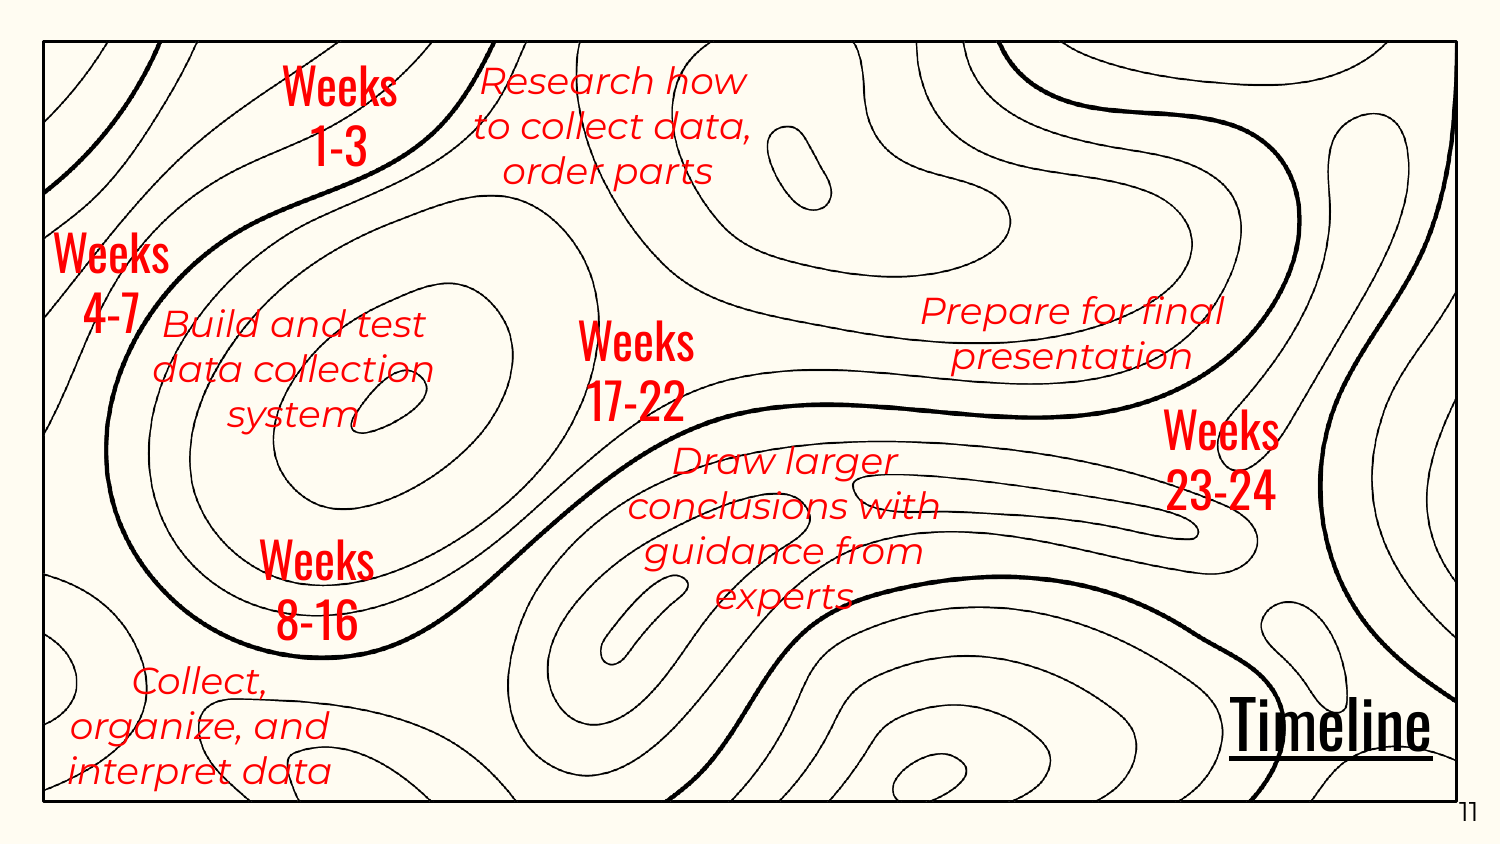

Weeks 1-3
Research how to collect data, order parts
Weeks 4-7
Prepare for final presentation
Build and test data collection system
Weeks 17-22
Weeks 23-24
Draw larger conclusions with guidance from experts
Weeks 8-16
Collect, organize, and interpret data
Timeline
11